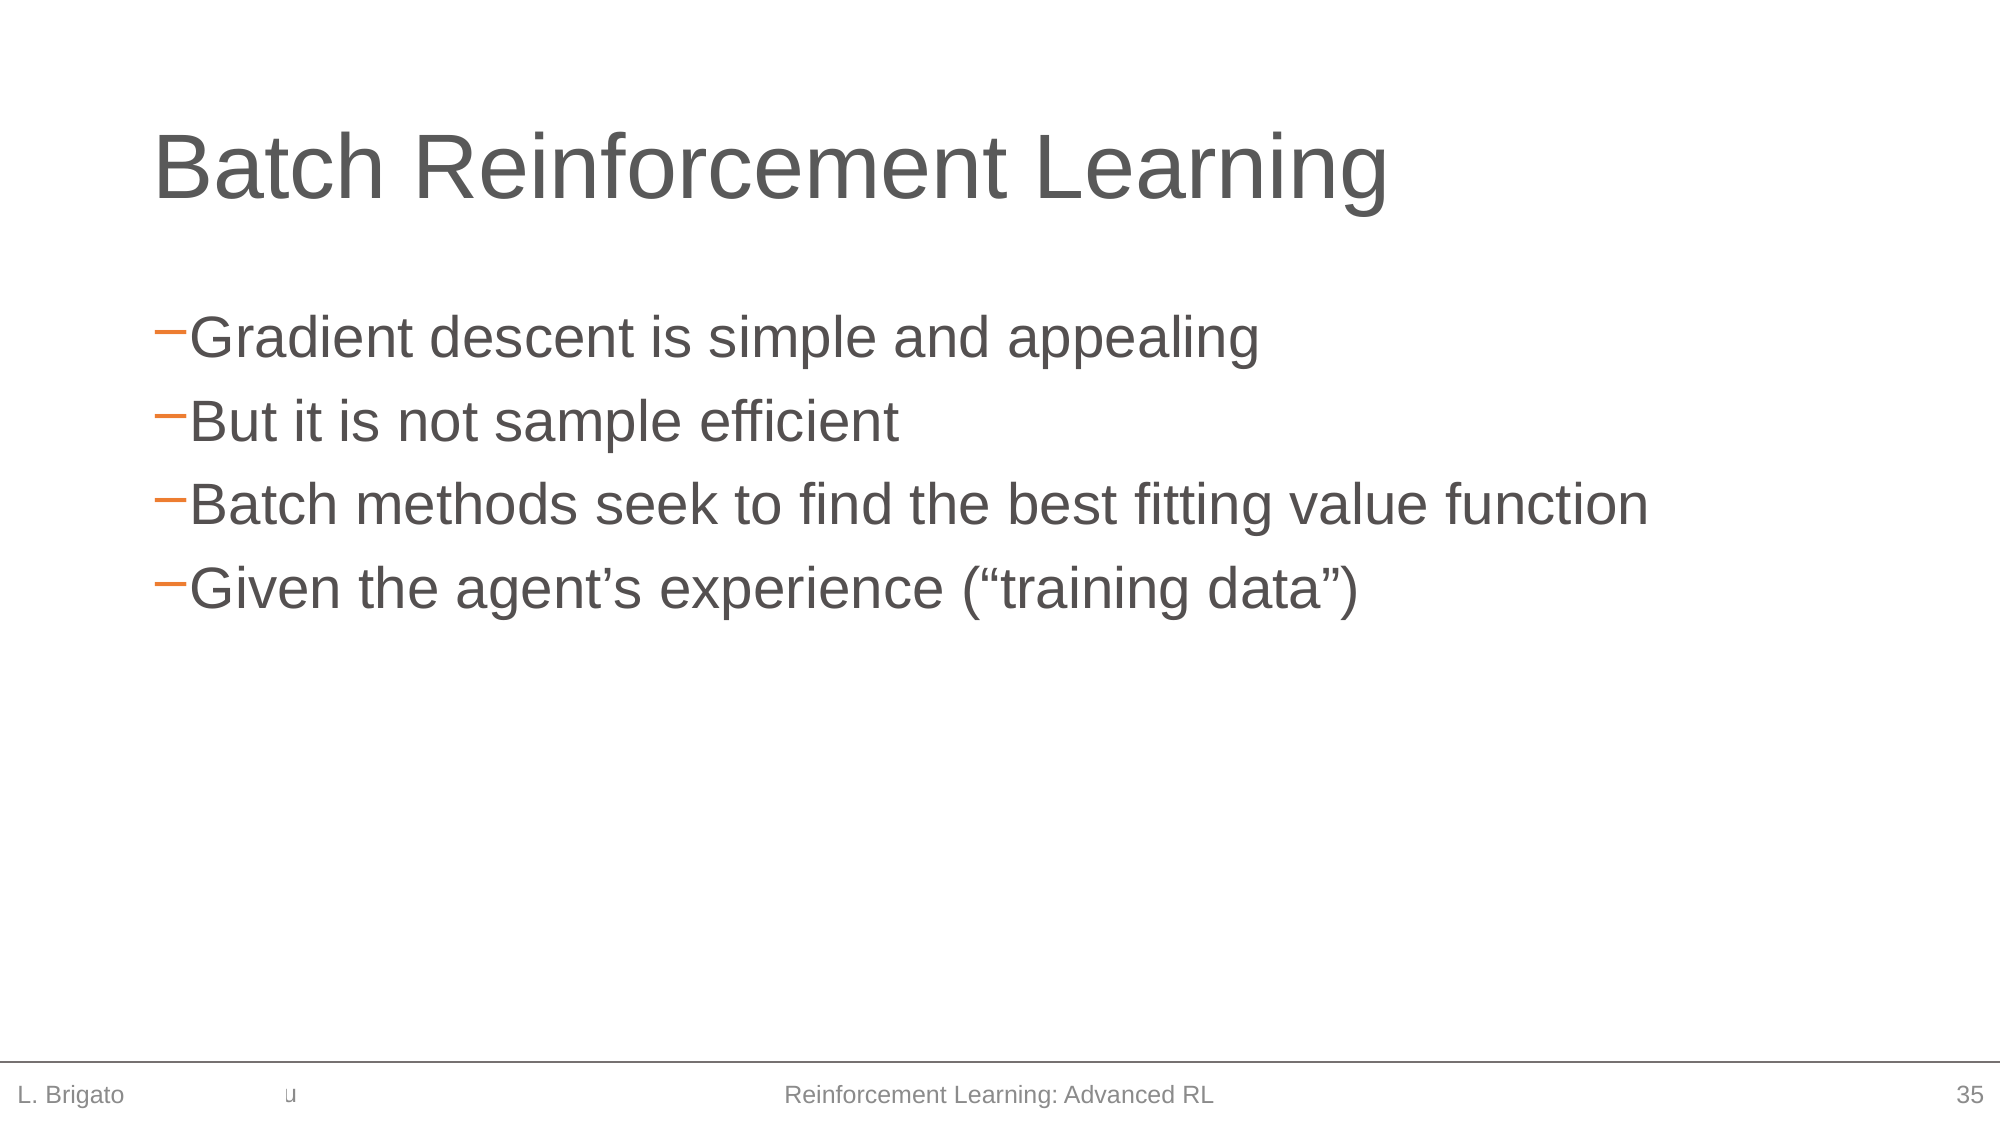

# Batch Reinforcement Learning
Gradient descent is simple and appealing
But it is not sample efficient
Batch methods seek to find the best fitting value function
Given the agent’s experience (“training data”)
L. Brigato
Reinforcement Learning: Advanced RL
35